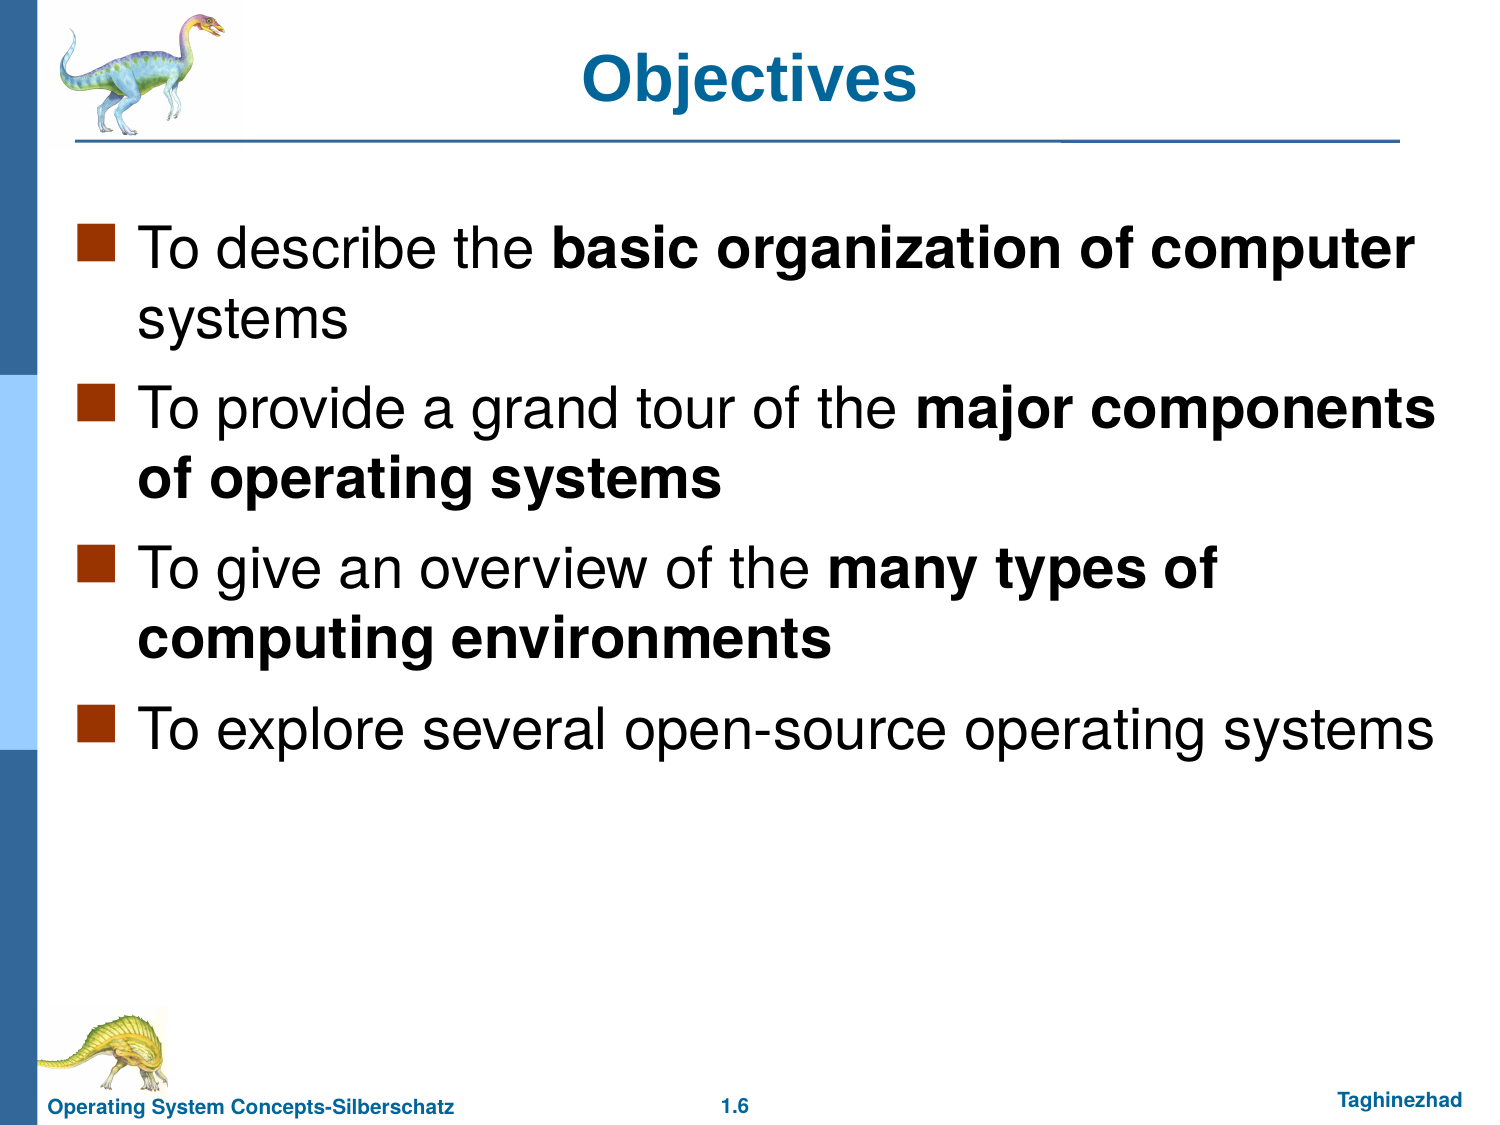

Objectives
To describe the basic organization of computer systems
To provide a grand tour of the major components of operating systems
To give an overview of the many types of computing environments
To explore several open-source operating systems